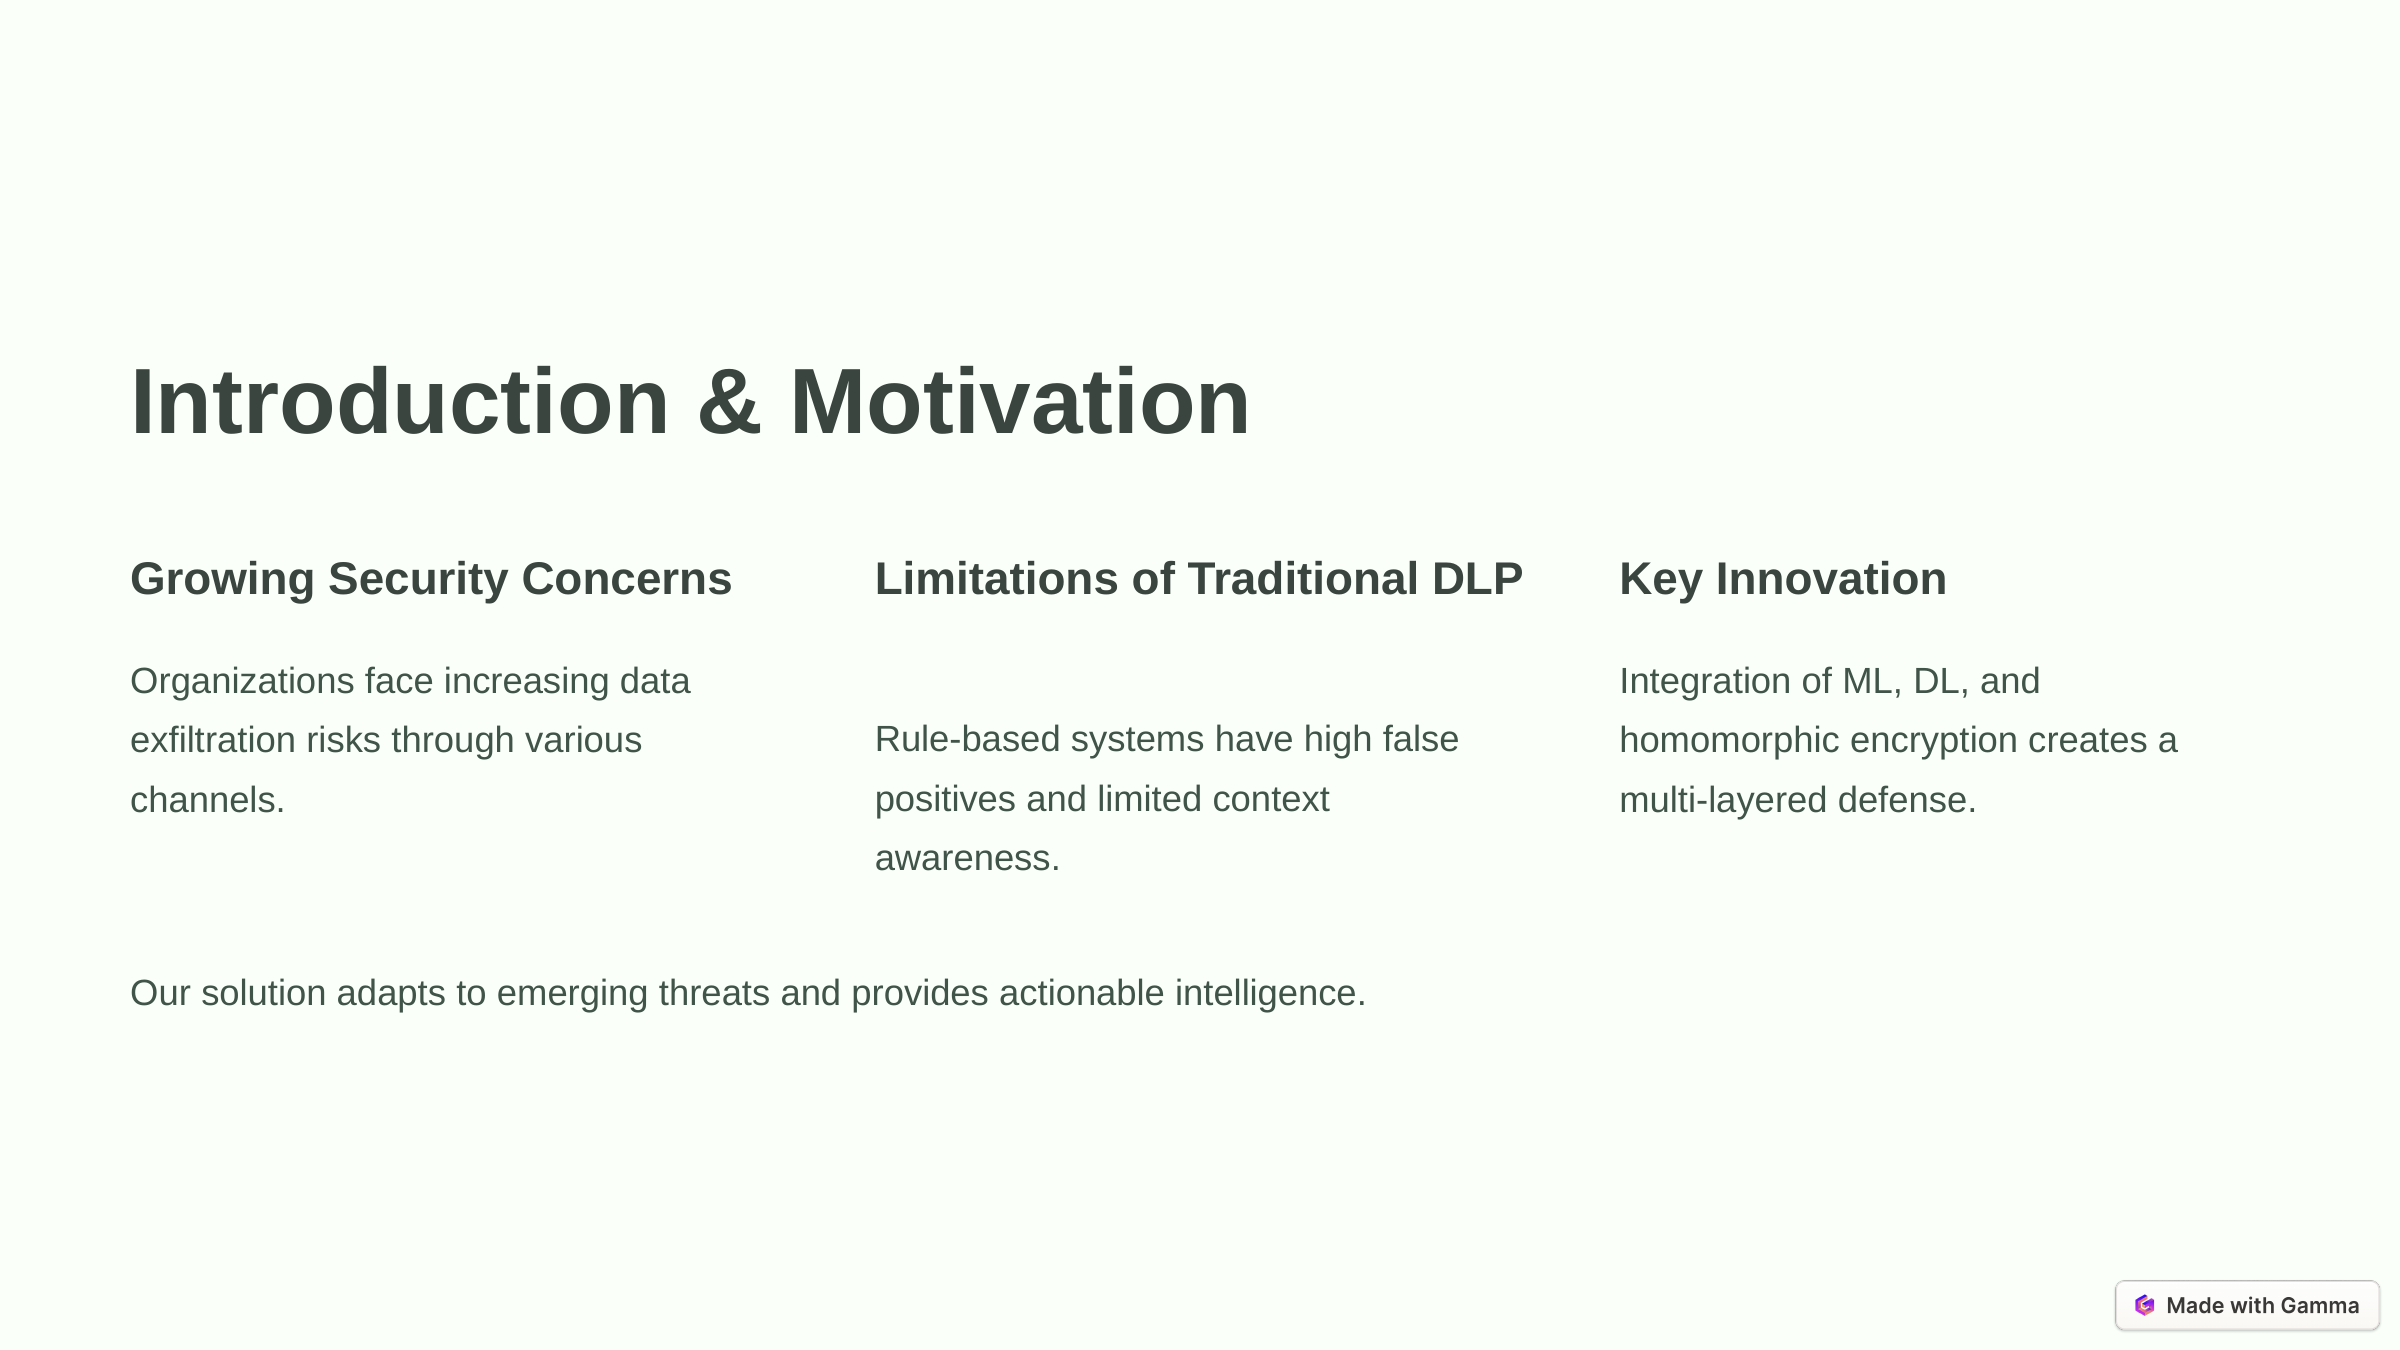

Introduction & Motivation
Growing Security Concerns
Limitations of Traditional DLP
Key Innovation
Organizations face increasing data exfiltration risks through various channels.
Integration of ML, DL, and homomorphic encryption creates a multi-layered defense.
Rule-based systems have high false positives and limited context awareness.
Our solution adapts to emerging threats and provides actionable intelligence.